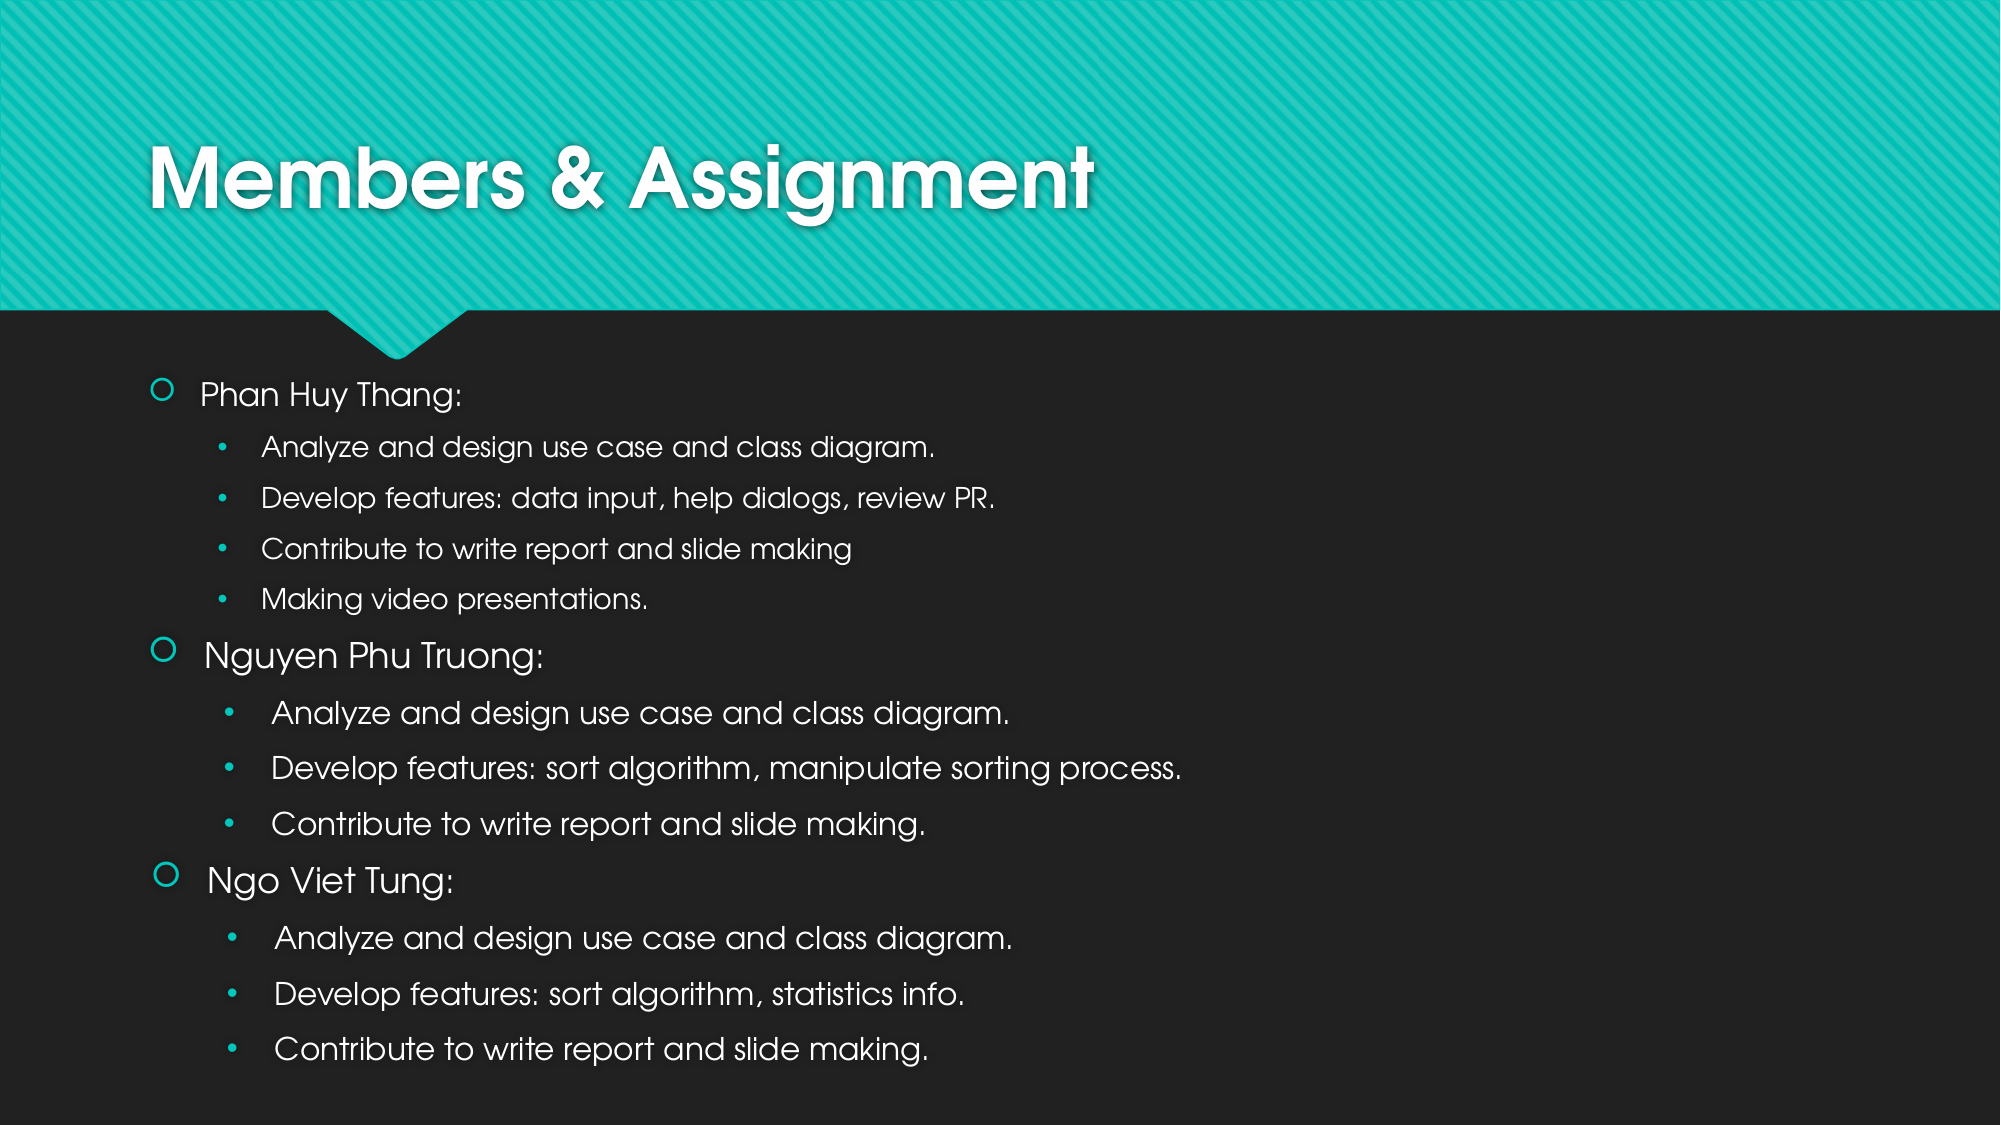

# Members & Assignment
Phan Huy Thang:
Analyze and design use case and class diagram.
Develop features: data input, help dialogs, review PR.
Contribute to write report and slide making
Making video presentations.
Nguyen Phu Truong:
Analyze and design use case and class diagram.
Develop features: sort algorithm, manipulate sorting process.
Contribute to write report and slide making.
Ngo Viet Tung:
Analyze and design use case and class diagram.
Develop features: sort algorithm, statistics info.
Contribute to write report and slide making.